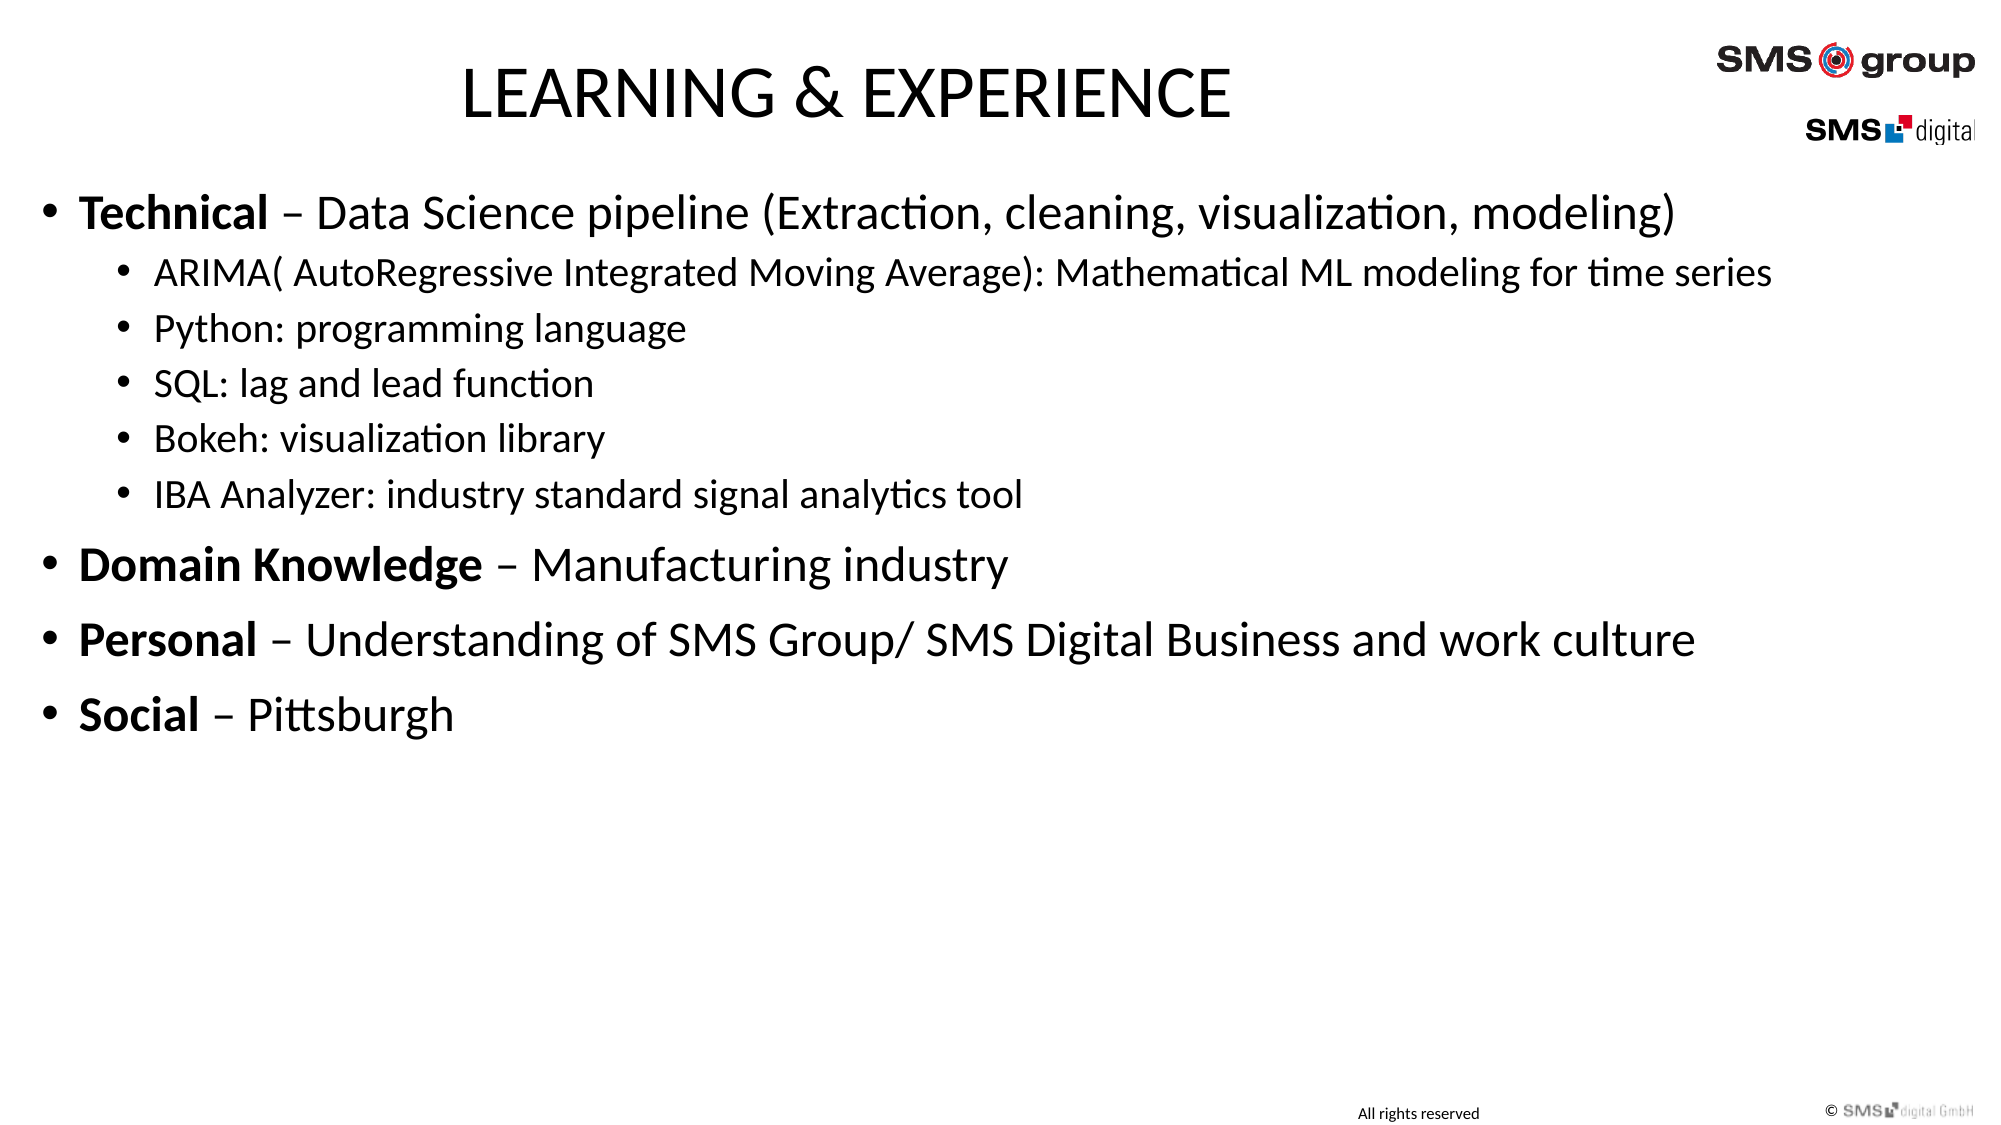

# LEARNING & EXPERIENCE
Technical – Data Science pipeline (Extraction, cleaning, visualization, modeling)
ARIMA( AutoRegressive Integrated Moving Average): Mathematical ML modeling for time series
Python: programming language
SQL: lag and lead function
Bokeh: visualization library
IBA Analyzer: industry standard signal analytics tool
Domain Knowledge – Manufacturing industry
Personal – Understanding of SMS Group/ SMS Digital Business and work culture
Social – Pittsburgh